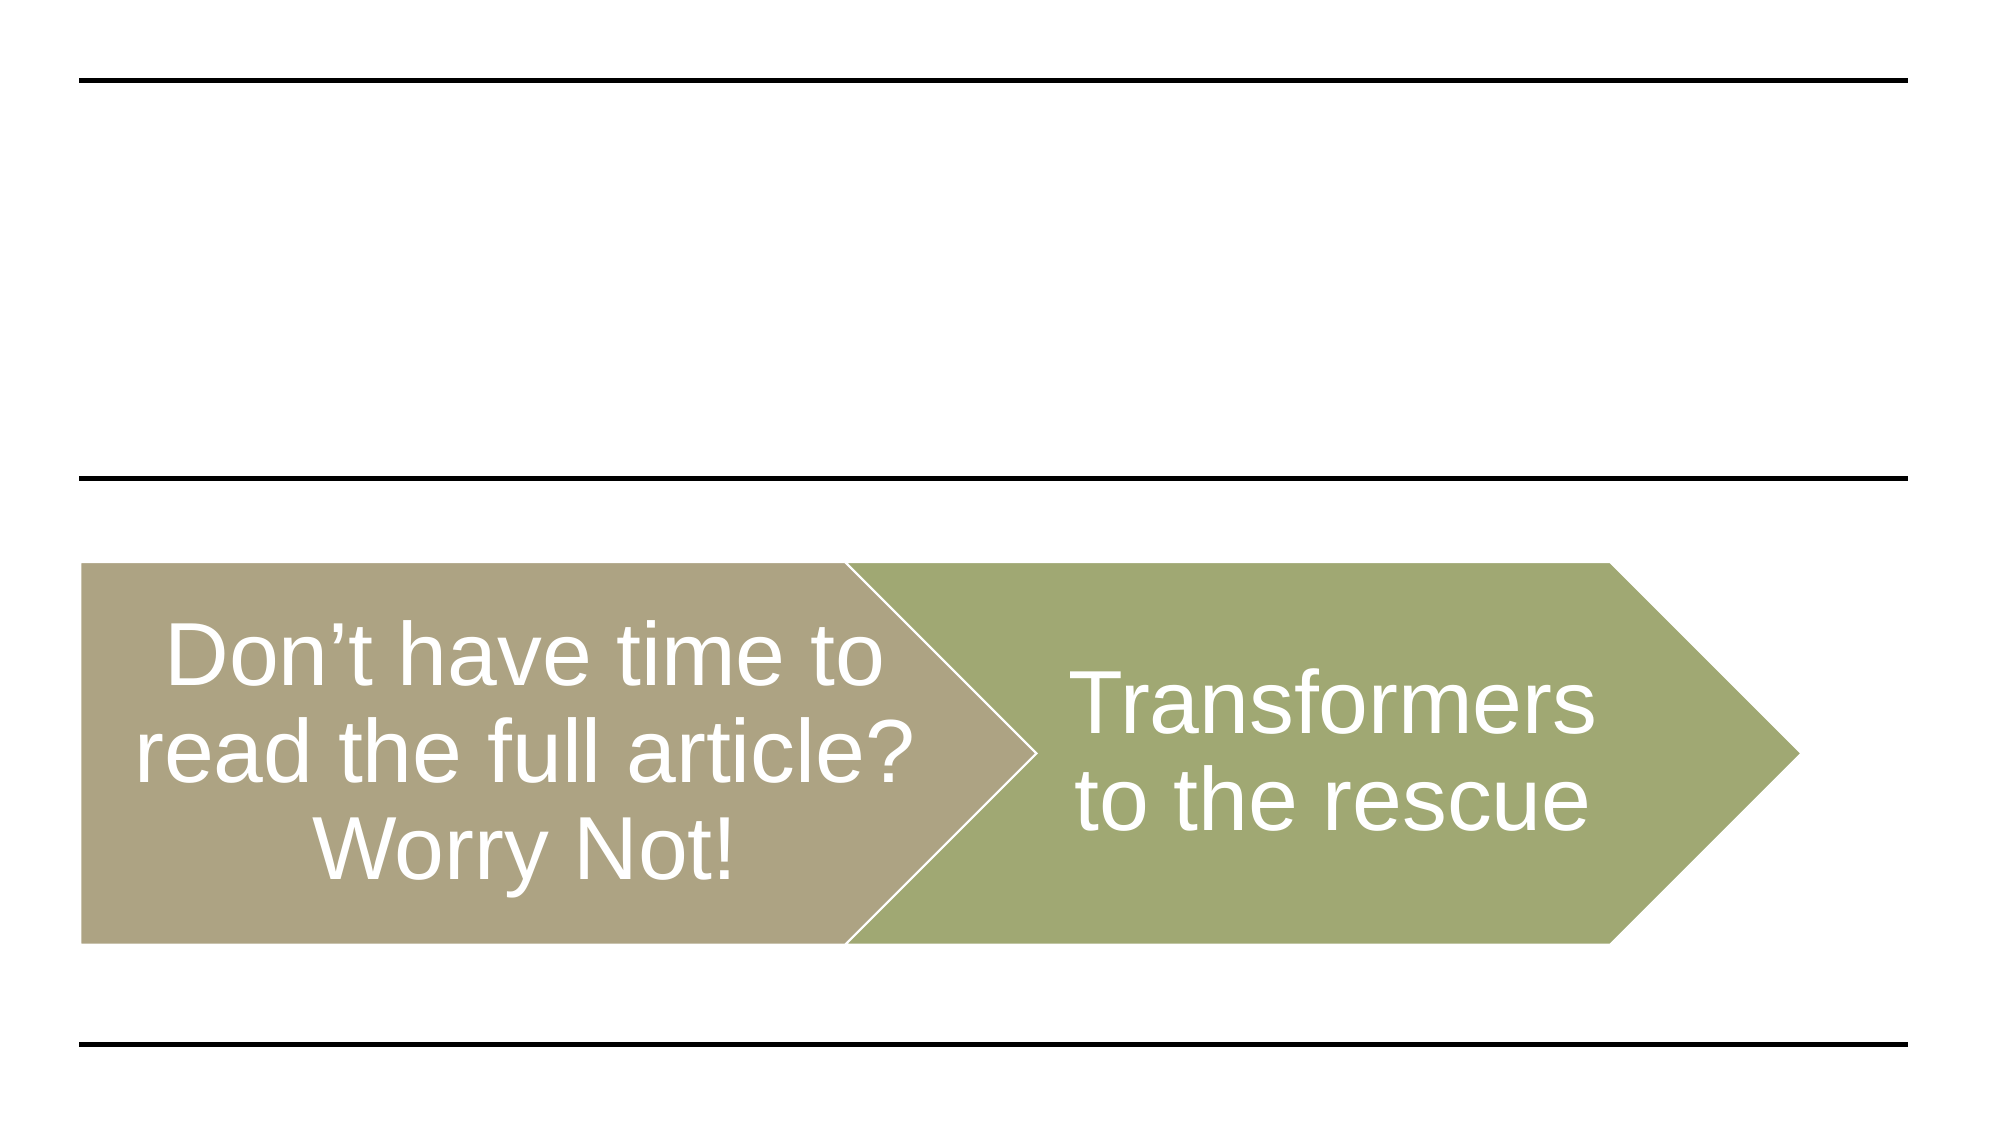

Don’t have time to read the full article? Worry Not!
Transformers to the rescue